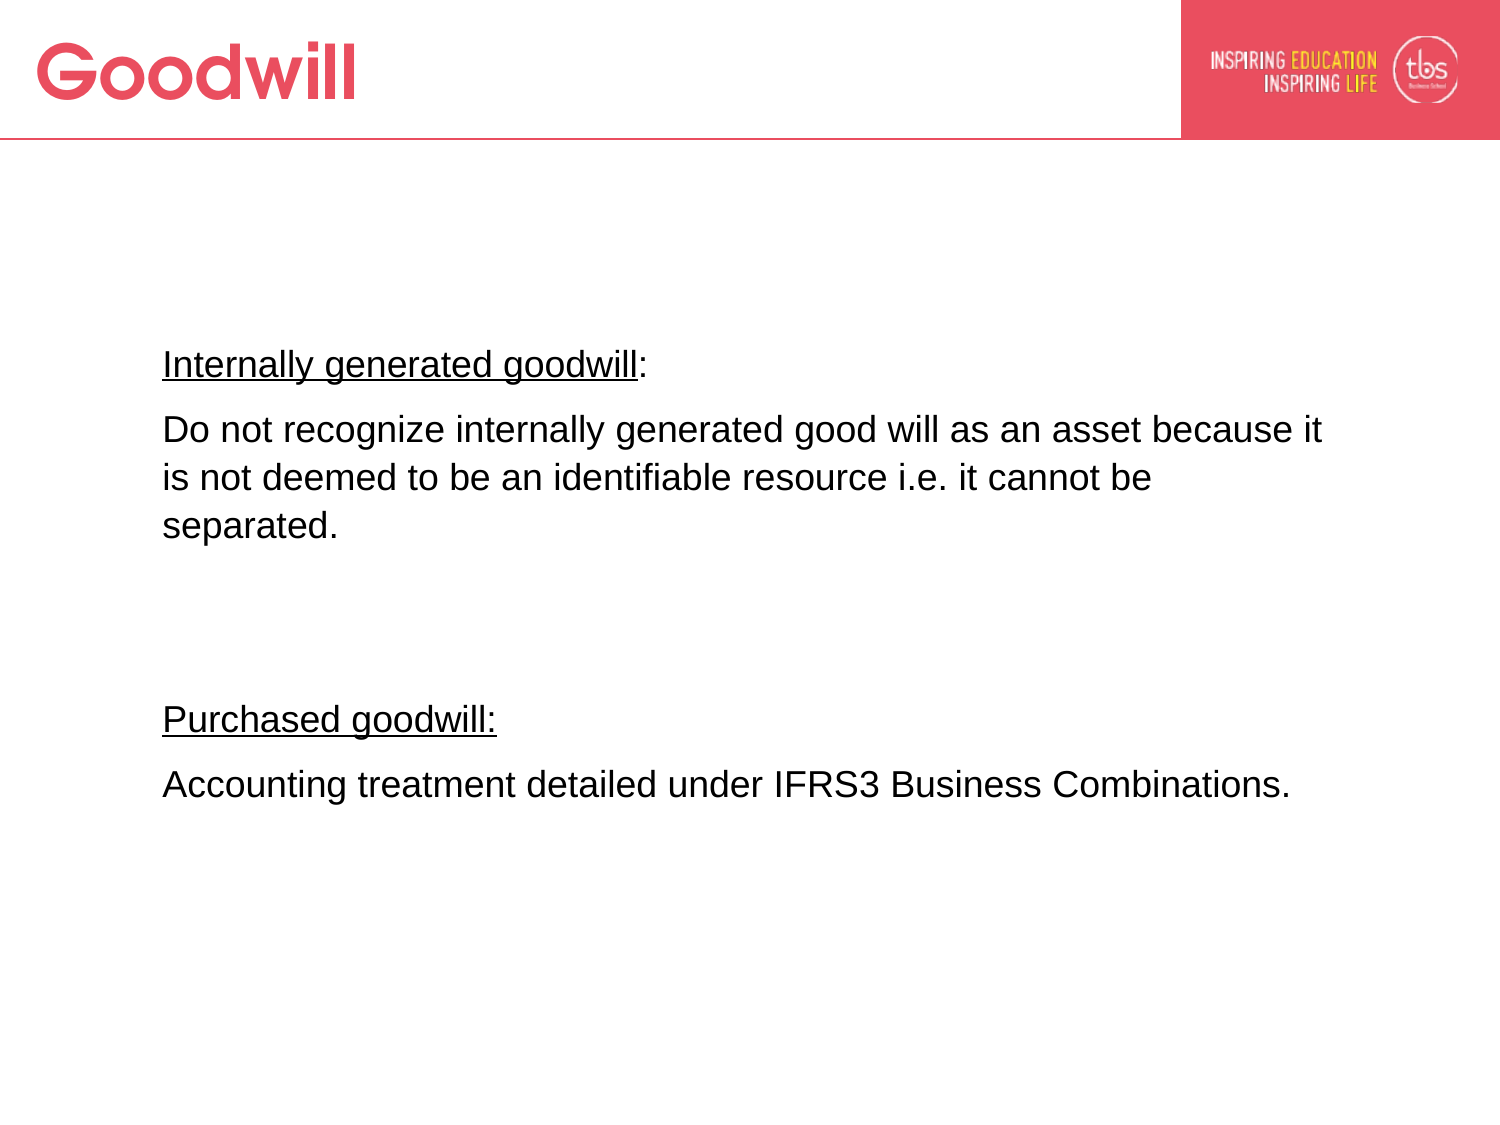

# Goodwill

Internally generated goodwill:
Do not recognize internally generated good will as an asset because it is not deemed to be an identifiable resource i.e. it cannot be separated.

Purchased goodwill:
Accounting treatment detailed under IFRS3 Business Combinations.